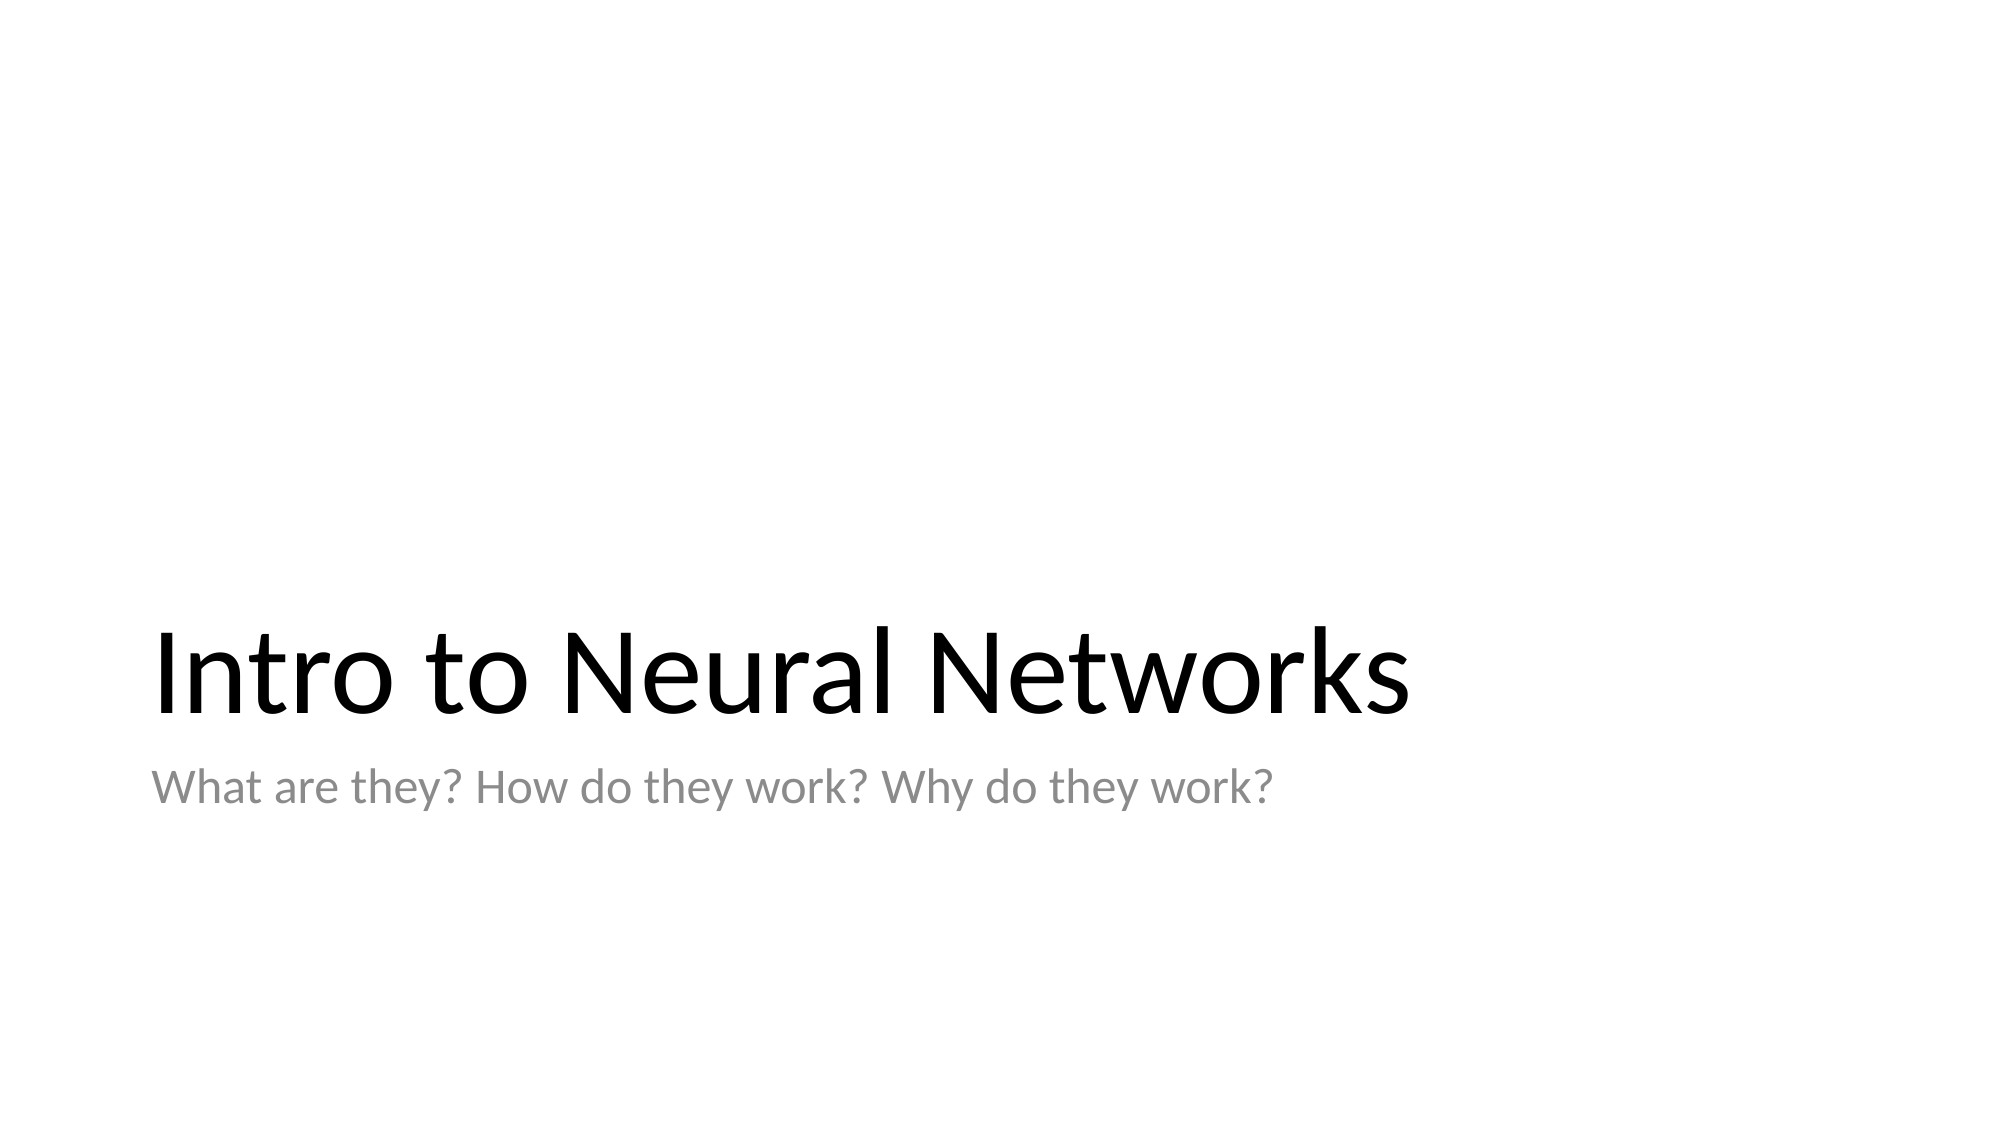

# Intro to Neural Networks
What are they? How do they work? Why do they work?